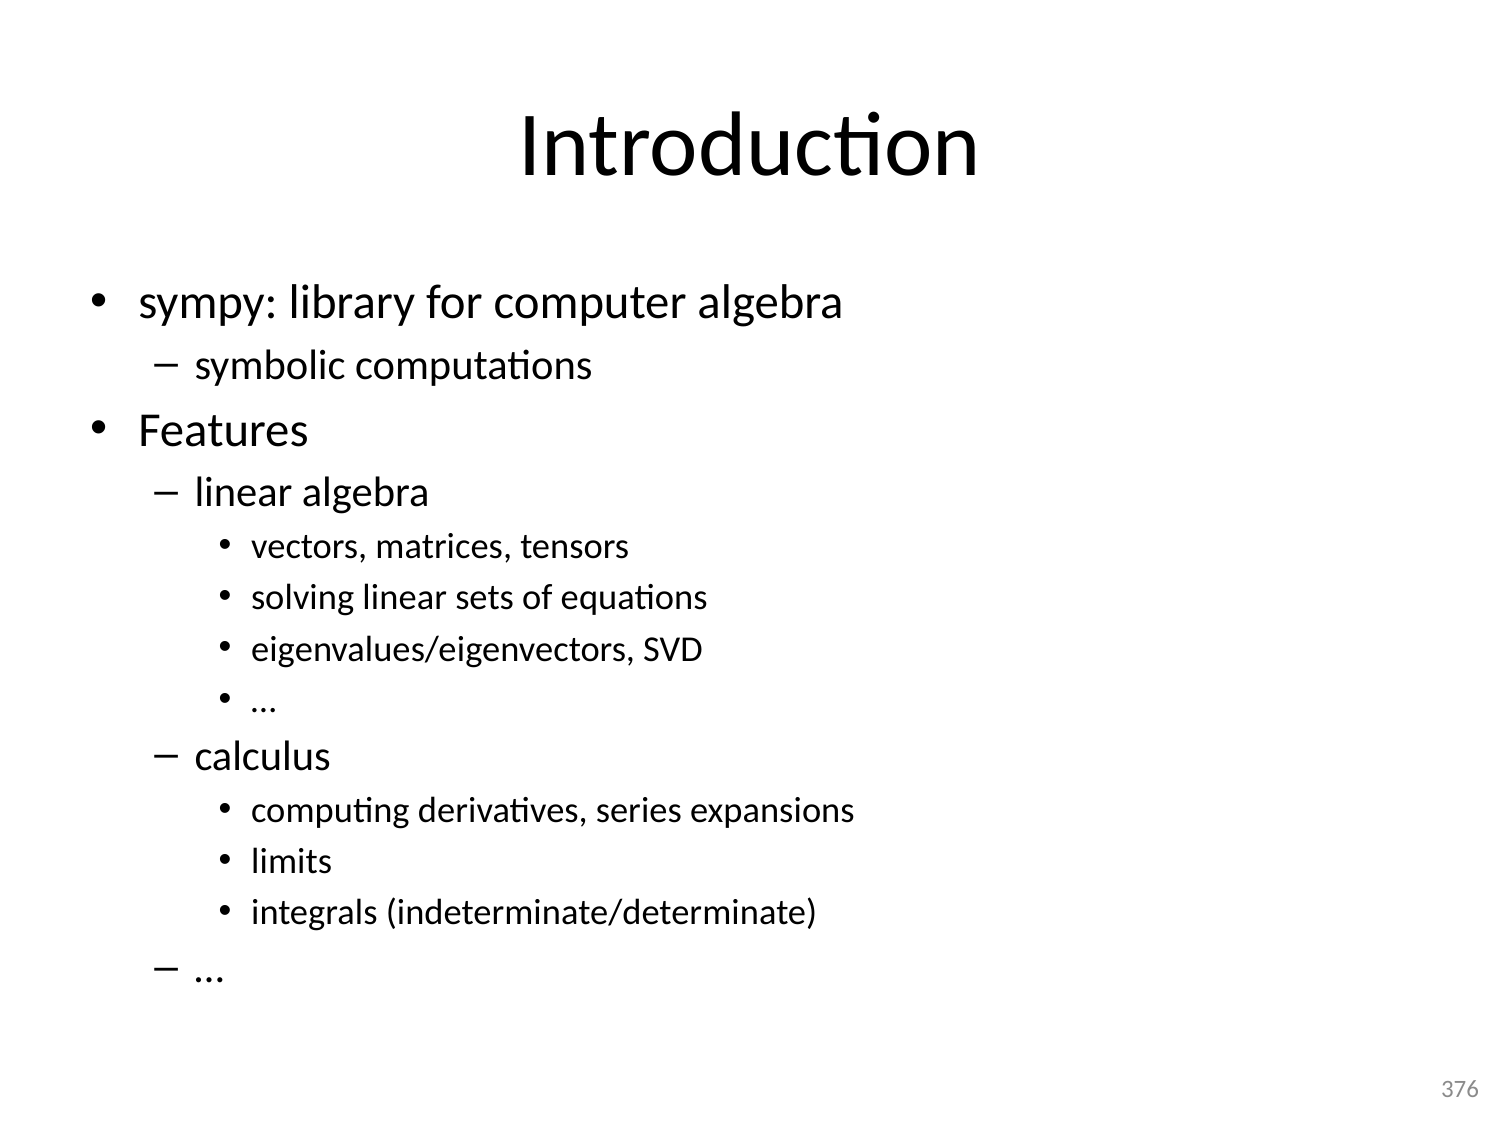

# Introduction
sympy: library for computer algebra
symbolic computations
Features
linear algebra
vectors, matrices, tensors
solving linear sets of equations
eigenvalues/eigenvectors, SVD
…
calculus
computing derivatives, series expansions
limits
integrals (indeterminate/determinate)
…
376